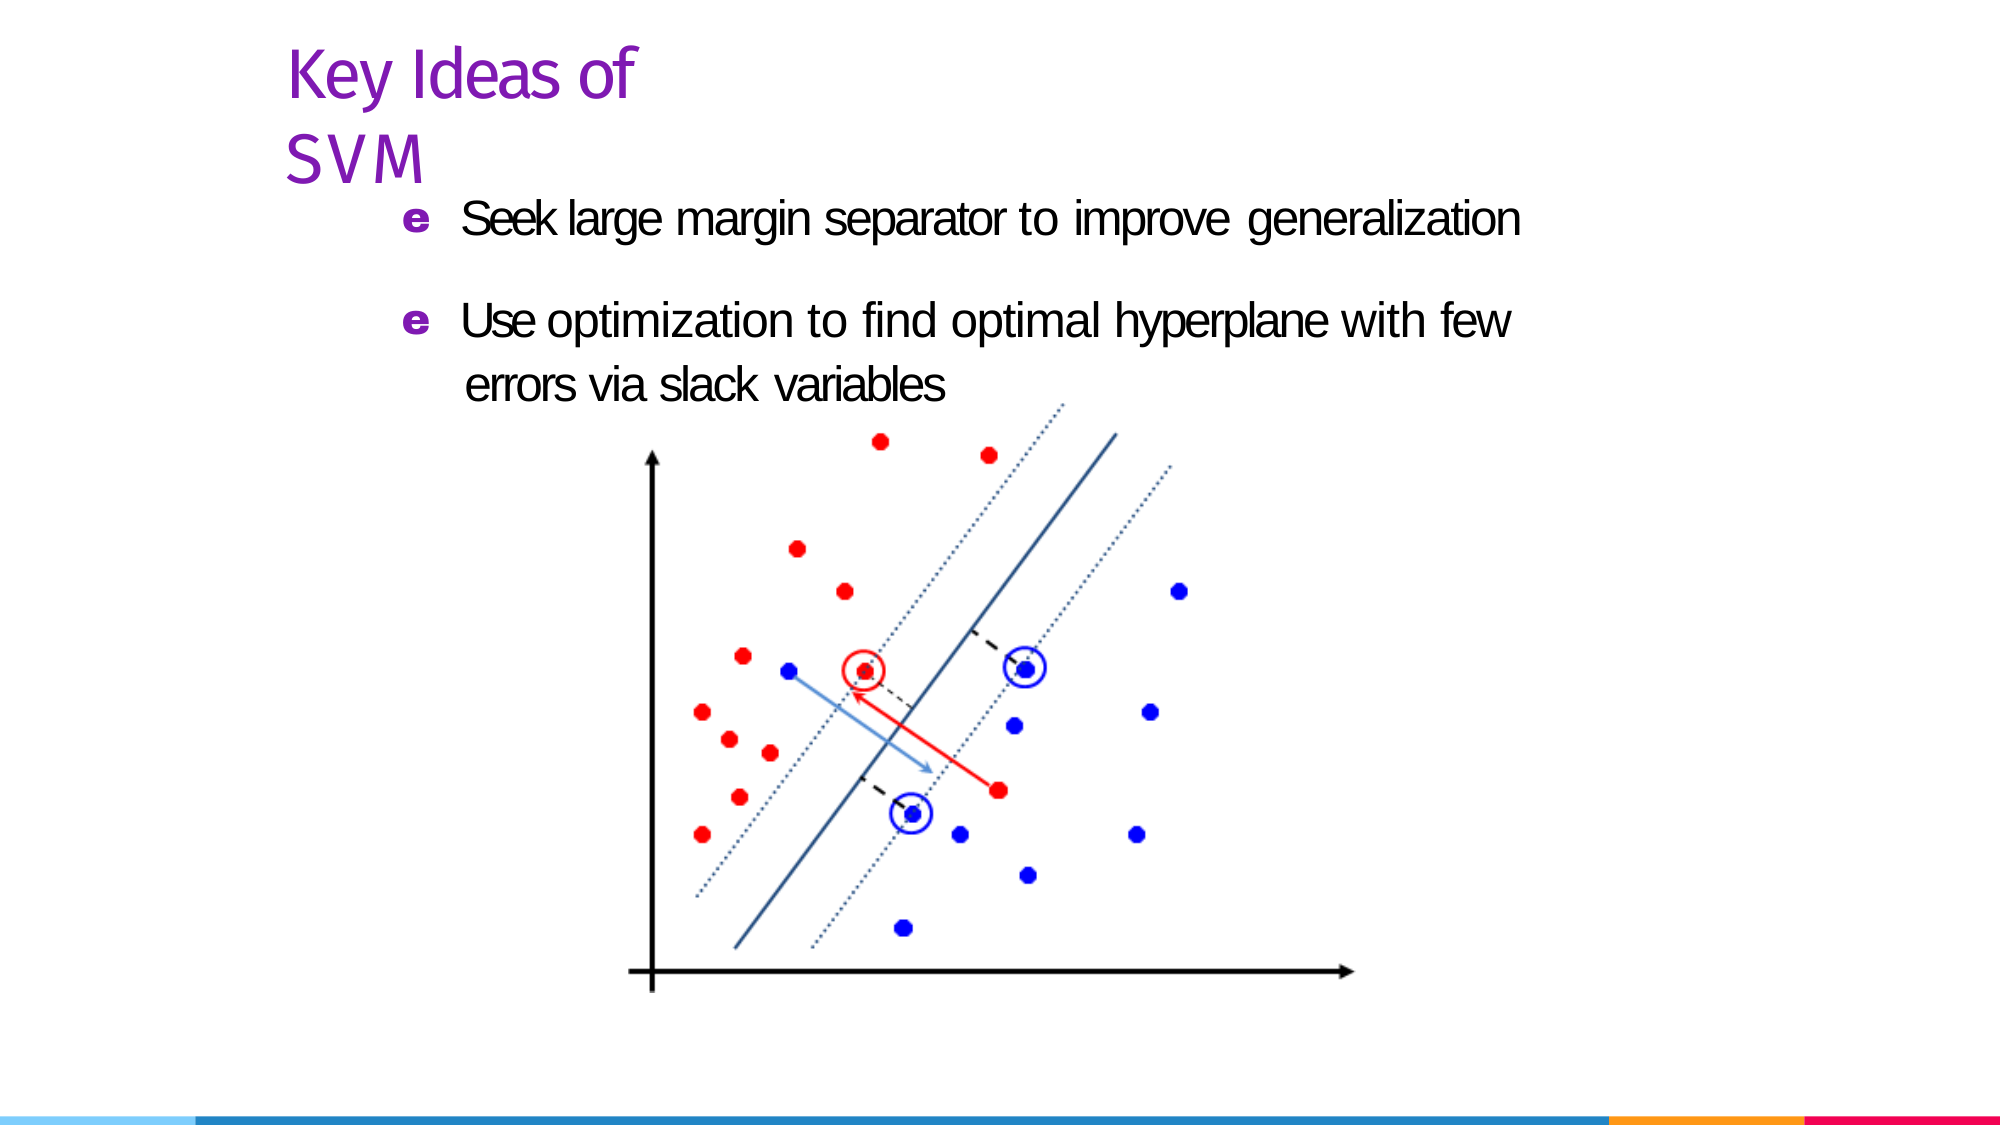

Key Ideas of SVM
e Seek large margin separator to improve generalization
e Use optimization to find optimal hyperplane with few  errors via slack variables